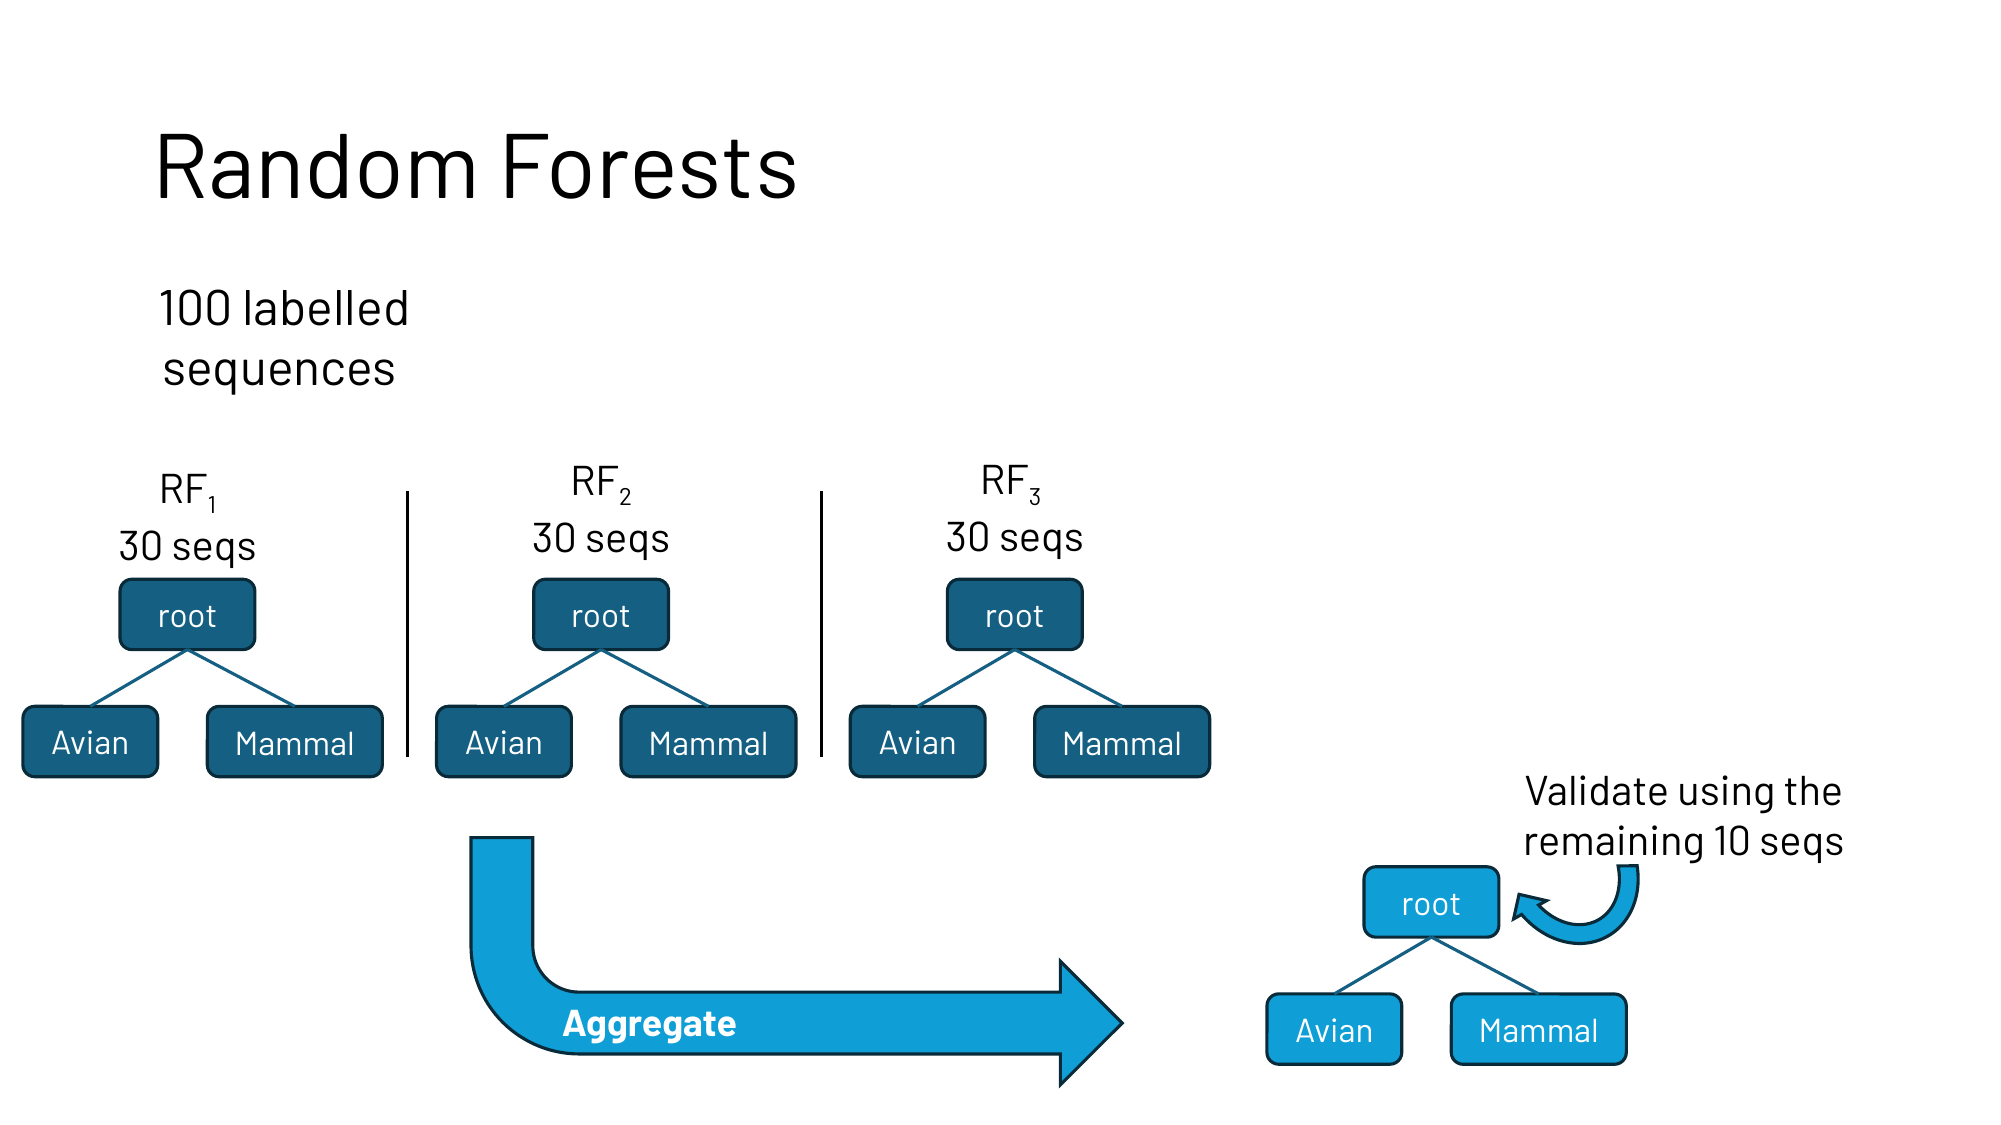

# Random Forests
100 labelled sequences
RF3
30 seqs
RF2
30 seqs
RF1
30 seqs
root
Avian
Mammal
root
Avian
Mammal
root
Avian
Mammal
Validate using the remaining 10 seqs

root
Avian
Mammal
Aggregate